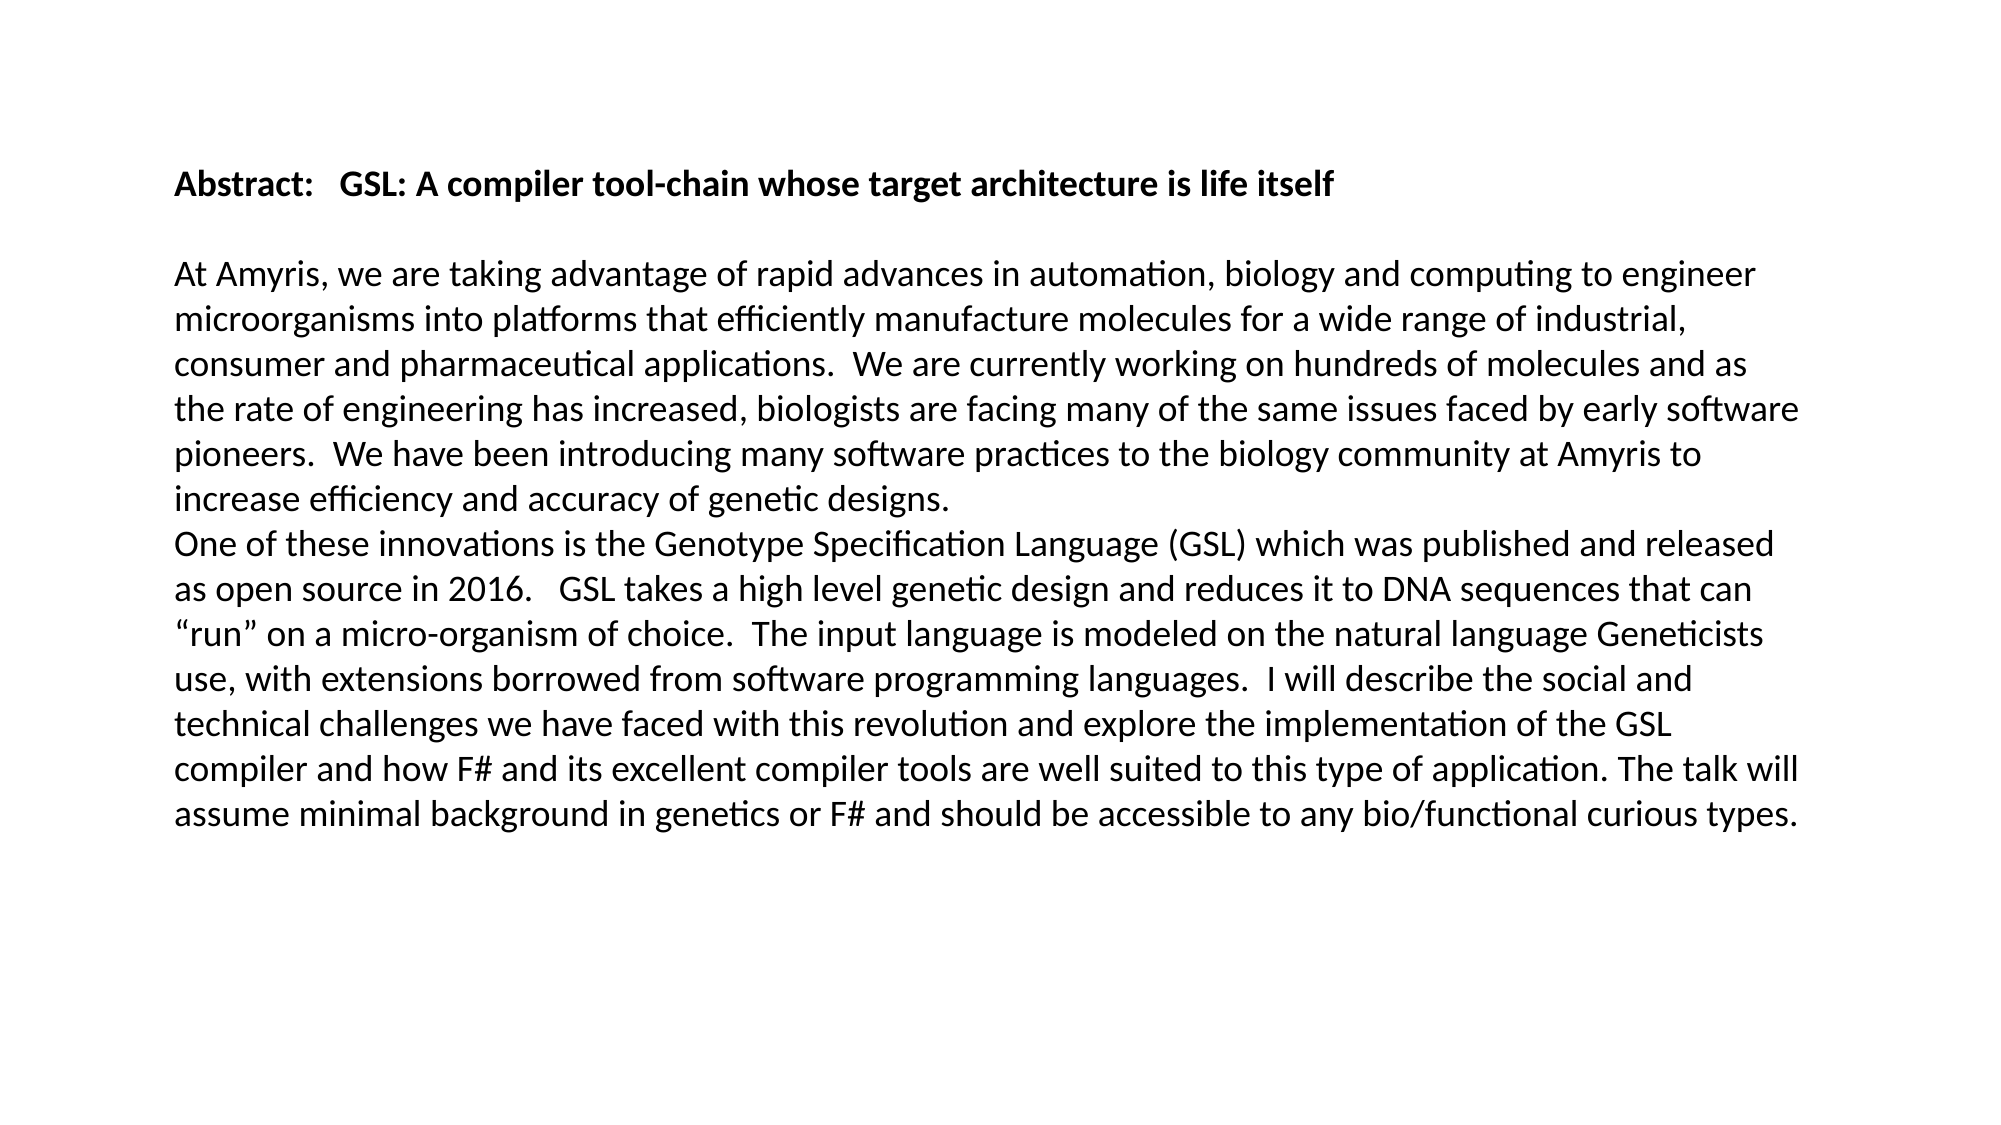

Abstract:   GSL: A compiler tool-chain whose target architecture is life itself

At Amyris, we are taking advantage of rapid advances in automation, biology and computing to engineer microorganisms into platforms that efficiently manufacture molecules for a wide range of industrial, consumer and pharmaceutical applications.  We are currently working on hundreds of molecules and as the rate of engineering has increased, biologists are facing many of the same issues faced by early software pioneers.  We have been introducing many software practices to the biology community at Amyris to increase efficiency and accuracy of genetic designs.
One of these innovations is the Genotype Specification Language (GSL) which was published and released as open source in 2016.   GSL takes a high level genetic design and reduces it to DNA sequences that can “run” on a micro-organism of choice.  The input language is modeled on the natural language Geneticists use, with extensions borrowed from software programming languages.  I will describe the social and technical challenges we have faced with this revolution and explore the implementation of the GSL compiler and how F# and its excellent compiler tools are well suited to this type of application. The talk will assume minimal background in genetics or F# and should be accessible to any bio/functional curious types.